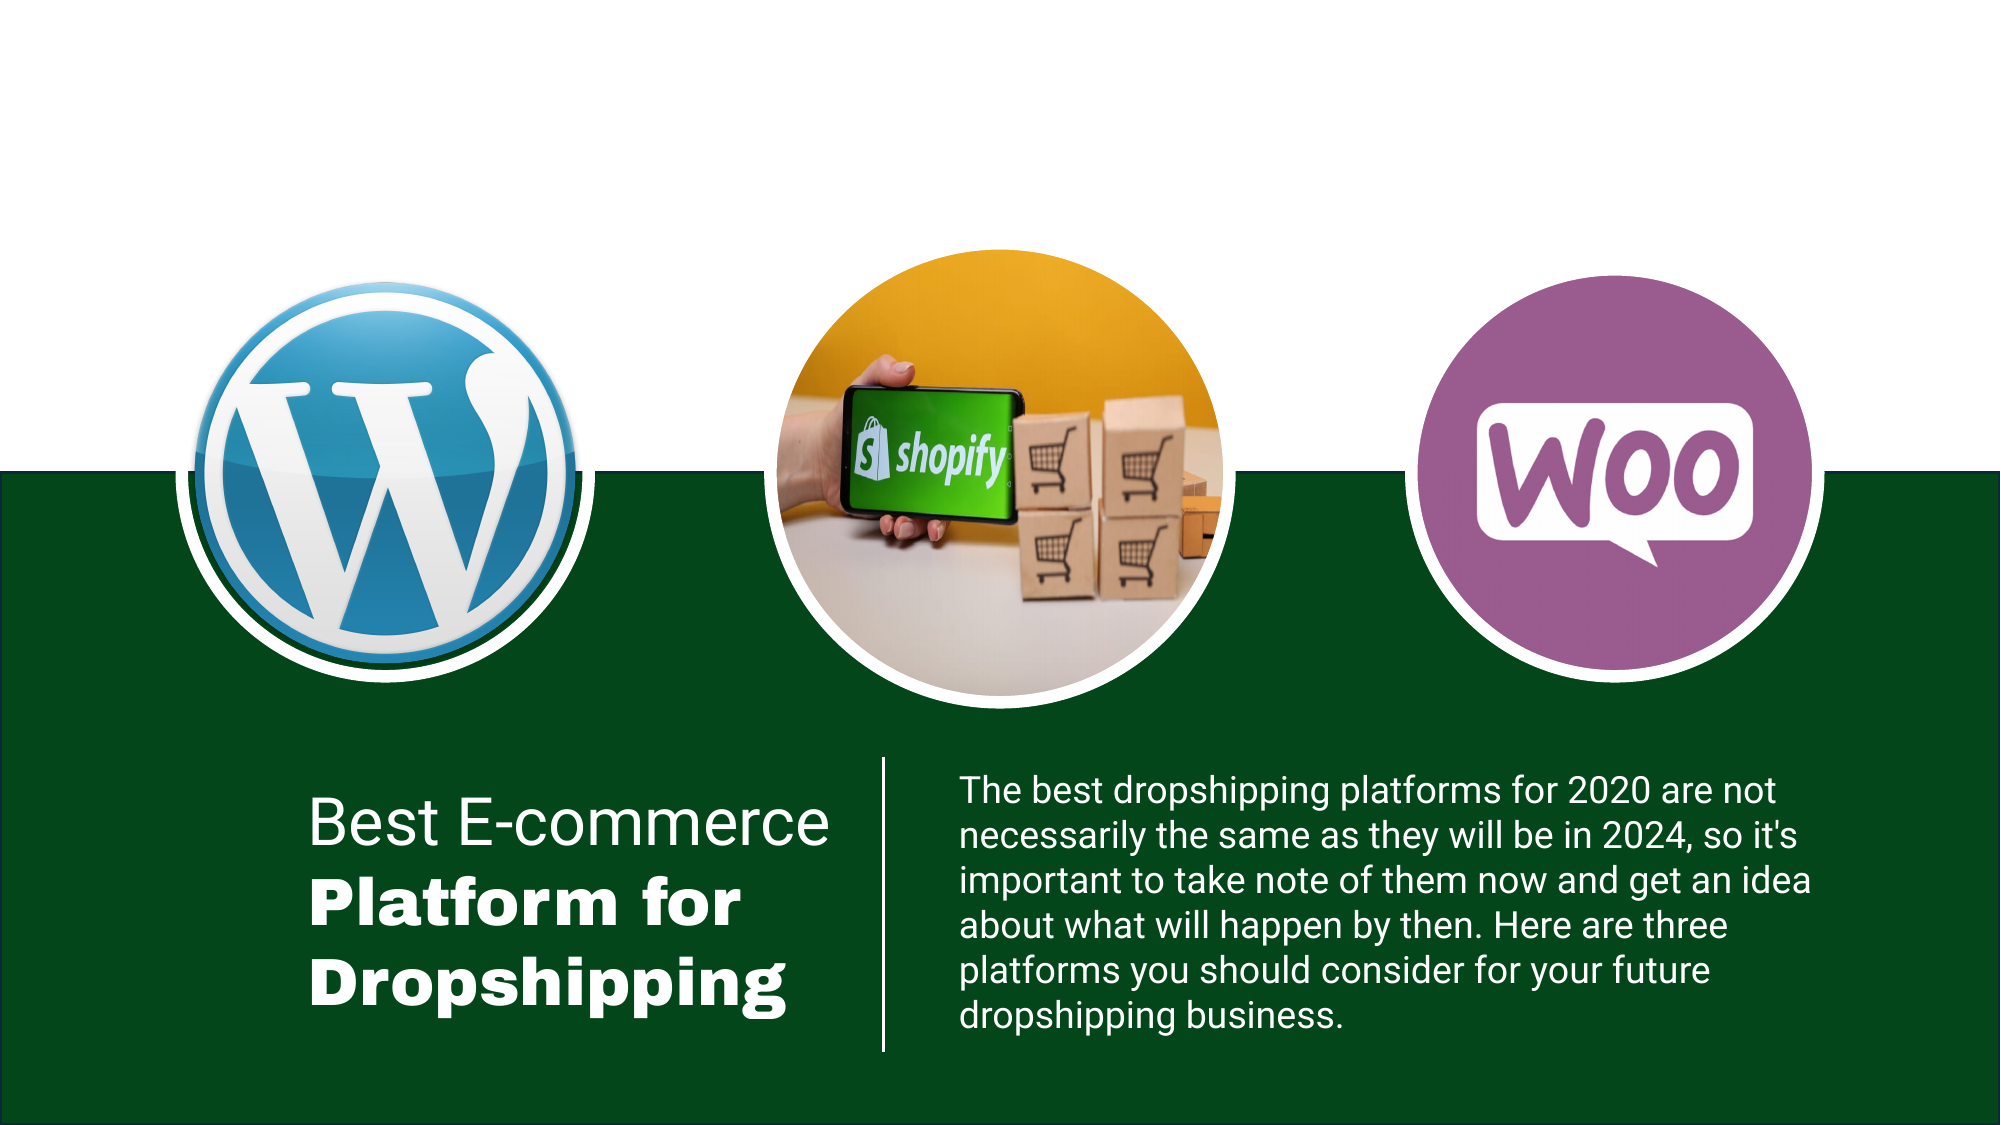

The best dropshipping platforms for 2020 are not necessarily the same as they will be in 2024, so it's important to take note of them now and get an idea about what will happen by then. Here are three platforms you should consider for your future dropshipping business.
Best E-commerce Platform for Dropshipping